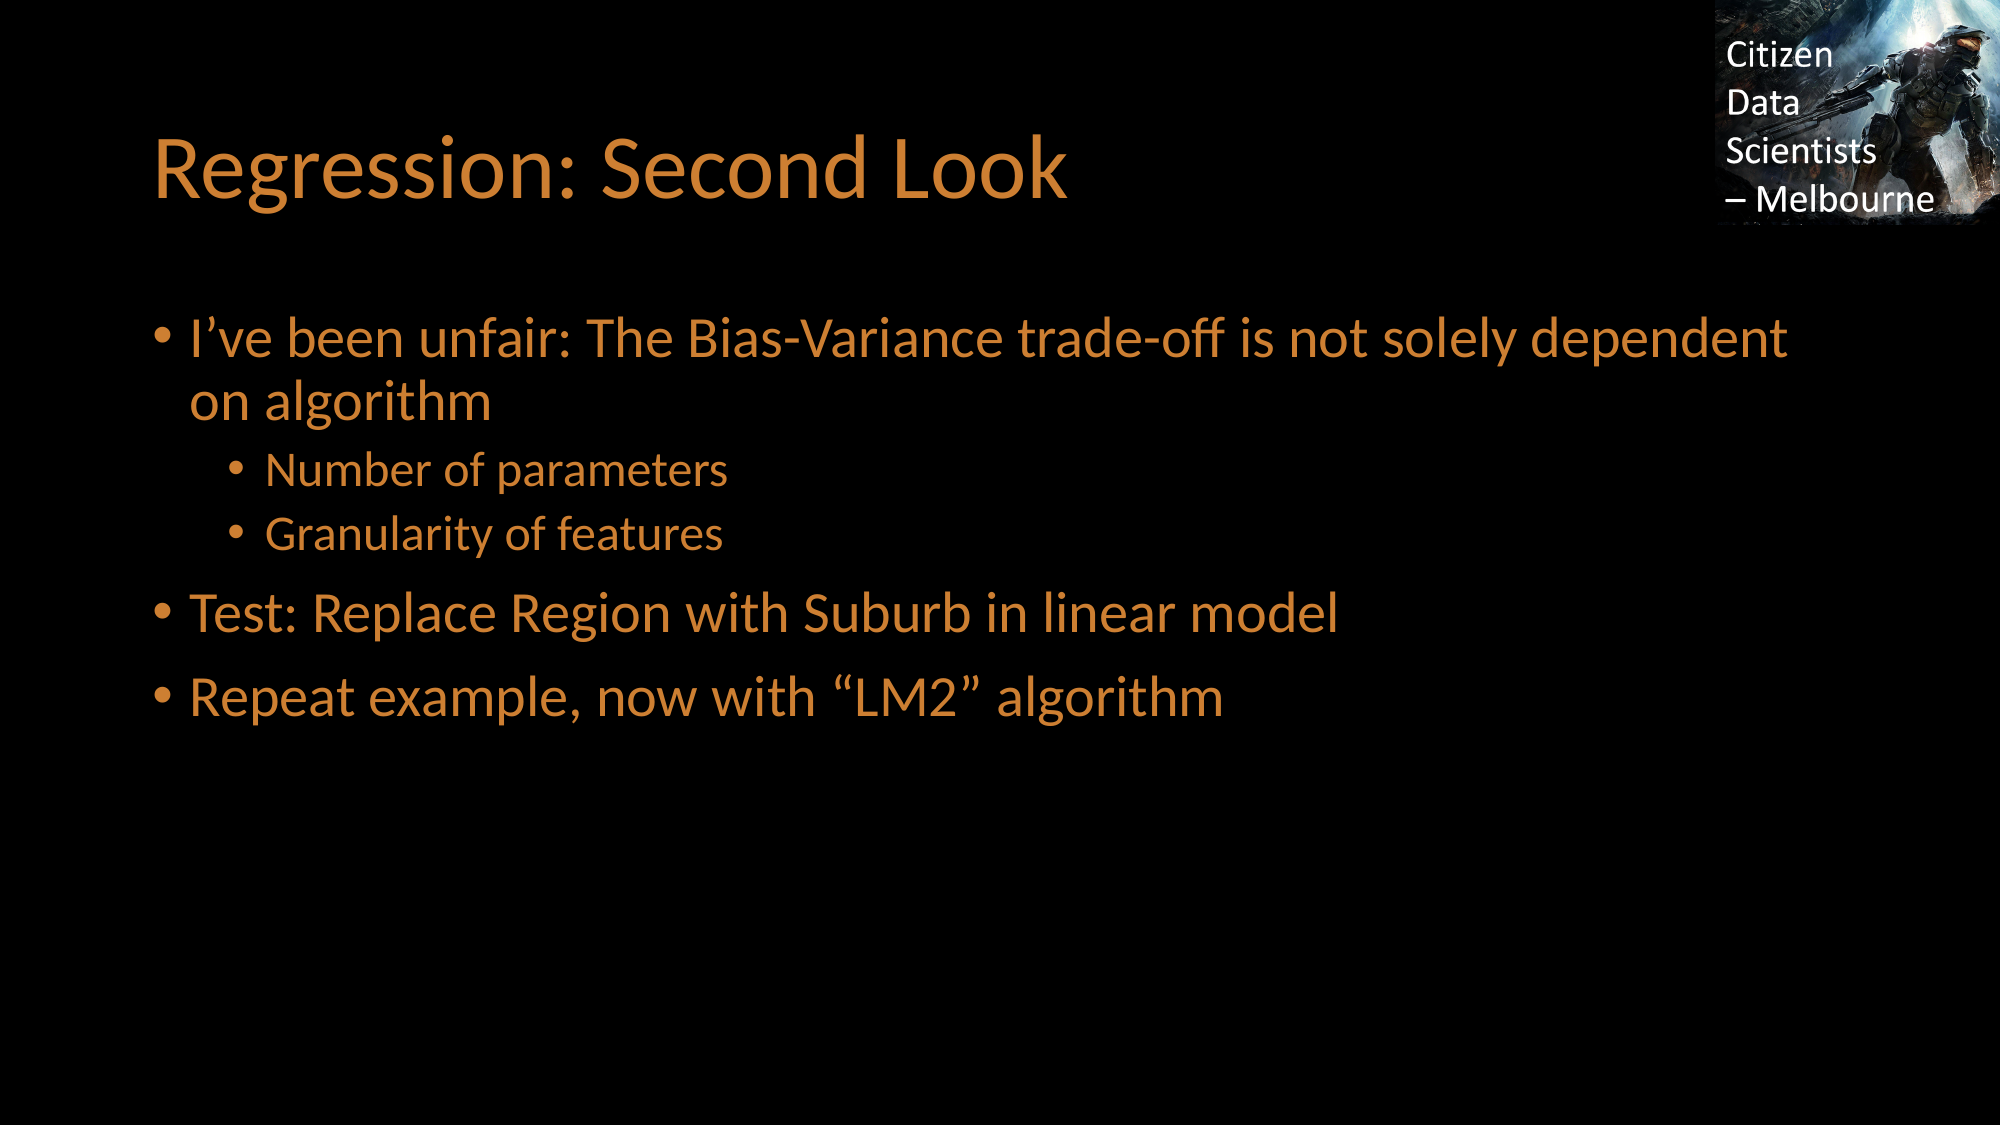

# Regression: Second Look
I’ve been unfair: The Bias-Variance trade-off is not solely dependent on algorithm
Number of parameters
Granularity of features
Test: Replace Region with Suburb in linear model
Repeat example, now with “LM2” algorithm